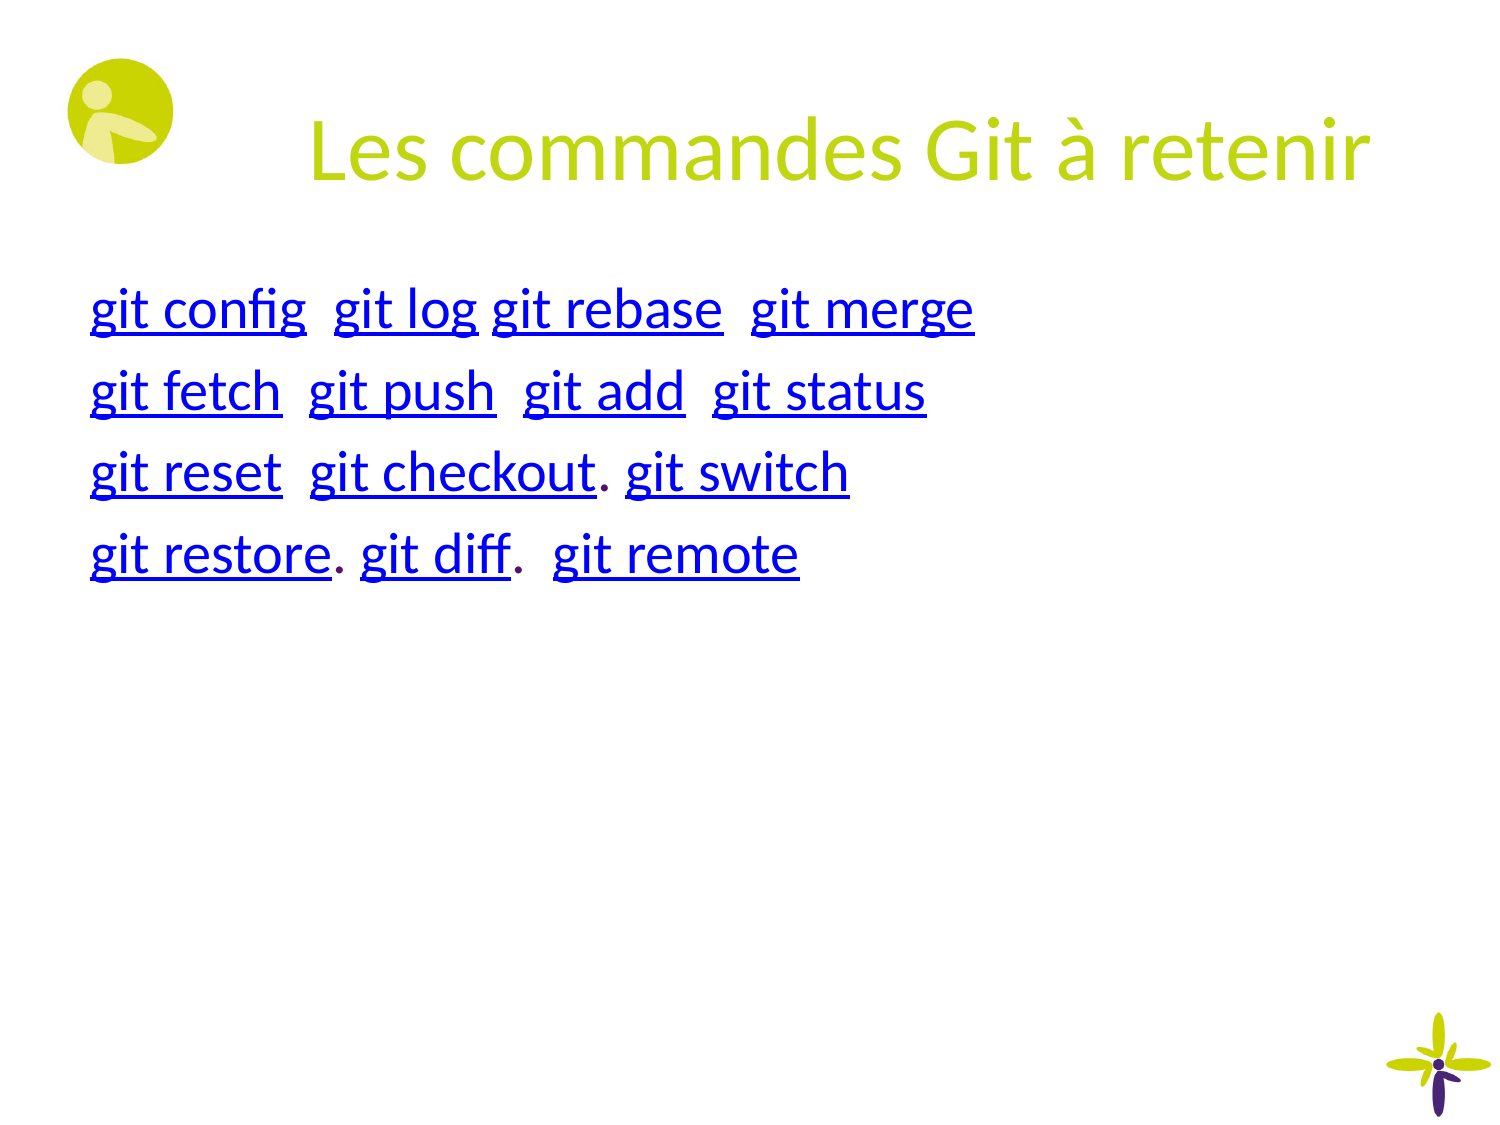

# Les commandes Git à retenir
git config  git log git rebase  git merge
git fetch  git push  git add  git status
git reset  git checkout. git switch
git restore. git diff.  git remote